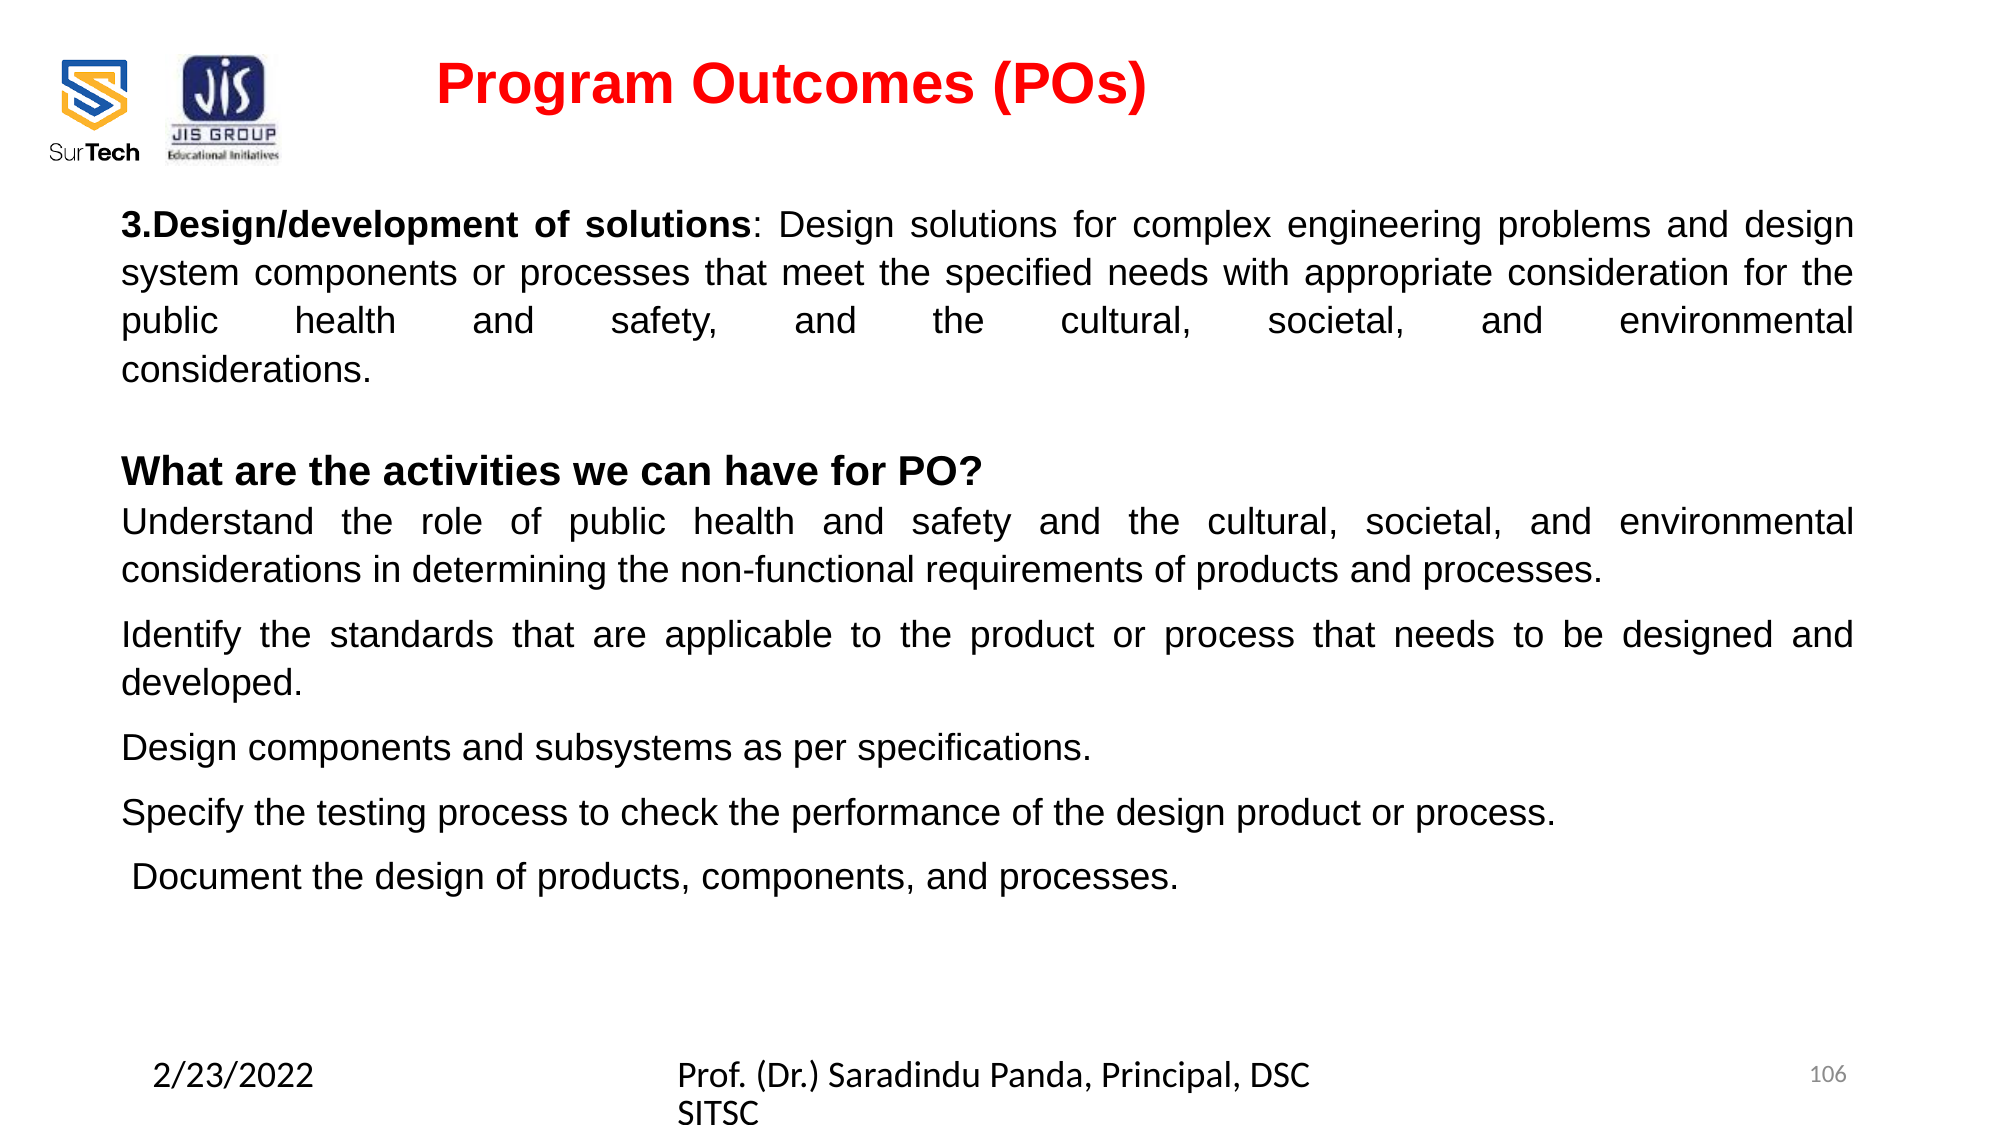

Program Outcomes (POs)
3.Design/development of solutions: Design solutions for complex engineering problems and design system components or processes that meet the specified needs with appropriate consideration for the public health and safety, and the cultural, societal, and environmental
considerations.
What are the activities we can have for PO?
Understand the role of public health and safety and the cultural, societal, and environmental considerations in determining the non-functional requirements of products and processes.
Identify the standards that are applicable to the product or process that needs to be designed and developed.
Design components and subsystems as per specifications.
Specify the testing process to check the performance of the design product or process.
 Document the design of products, components, and processes.
2/23/2022
Prof. (Dr.) Saradindu Panda, Principal, DSCSITSC
106